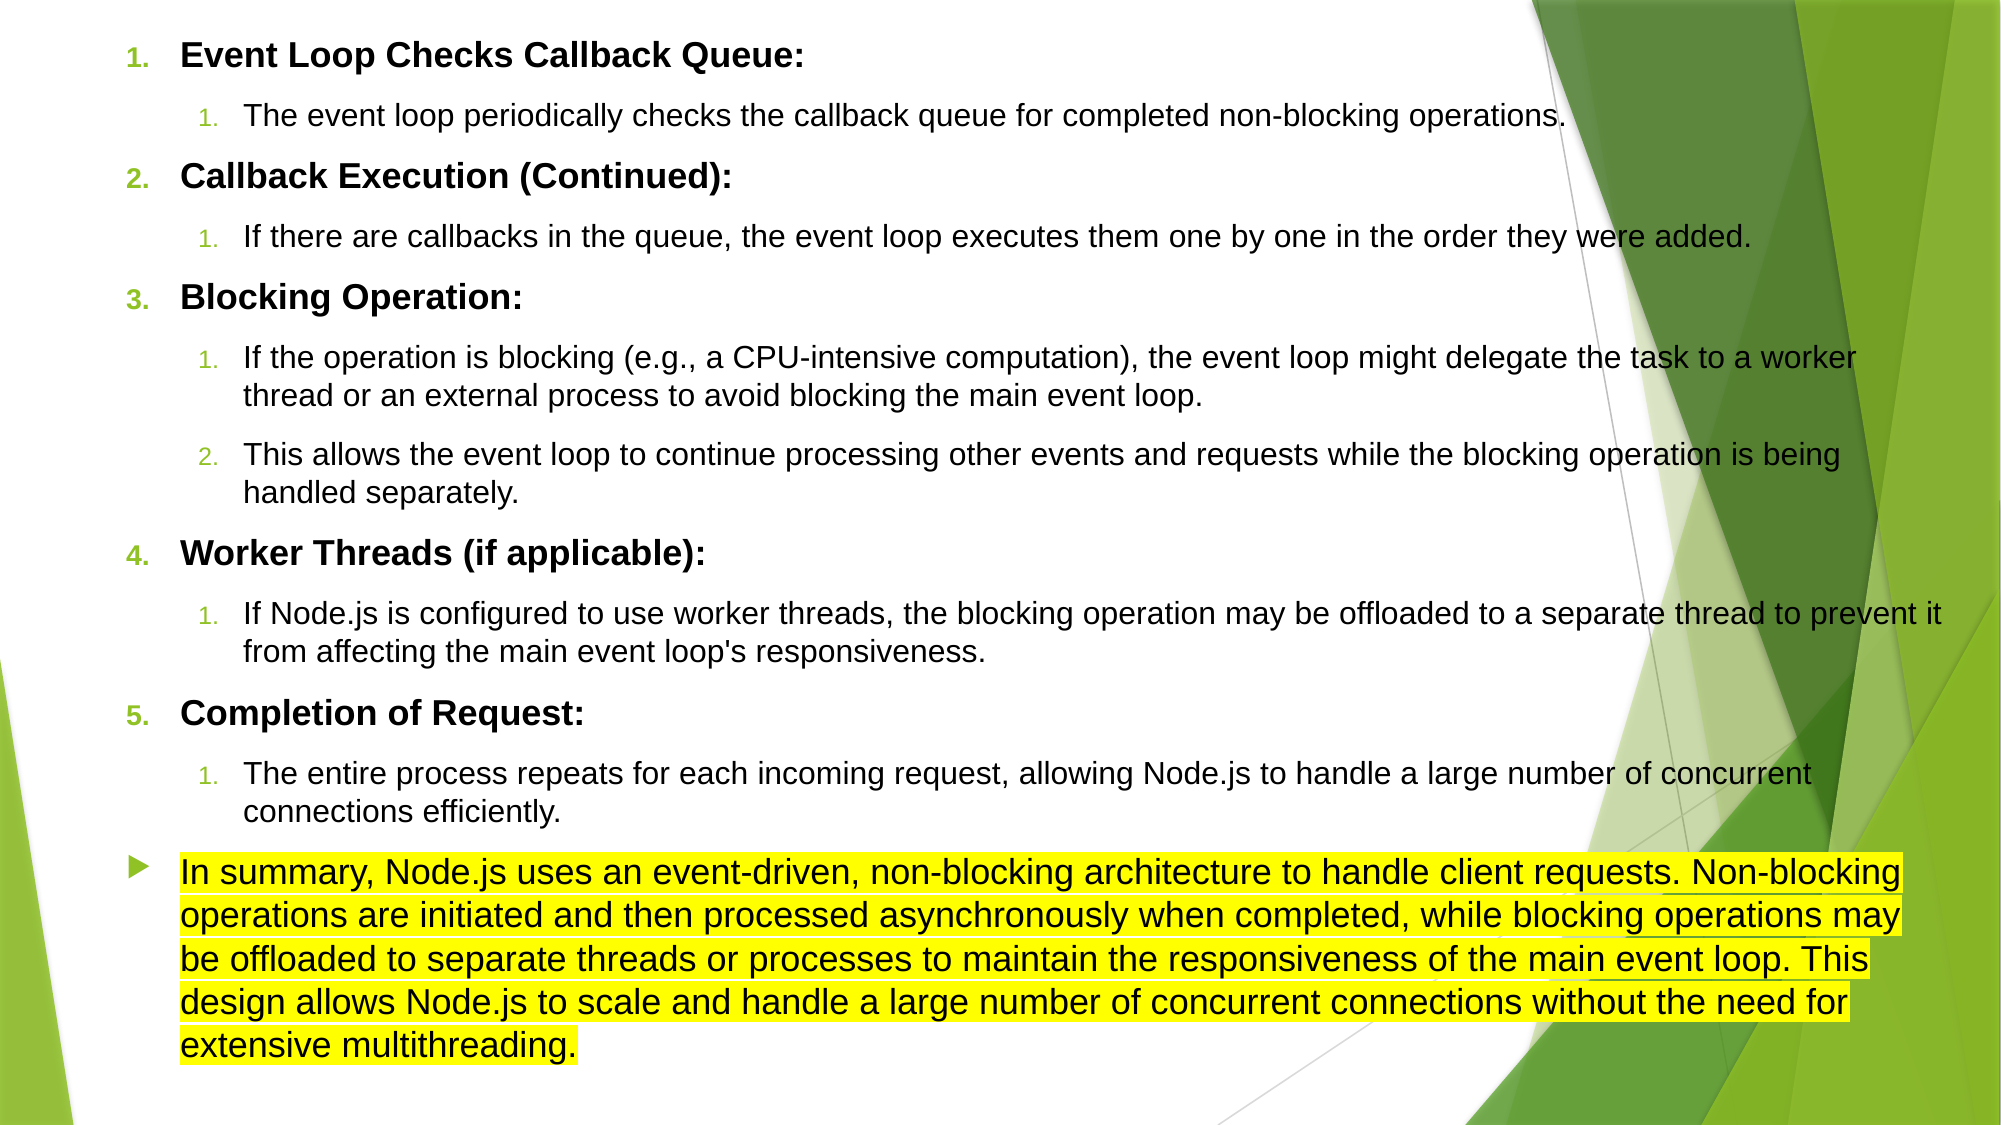

Event Loop Checks Callback Queue:
The event loop periodically checks the callback queue for completed non-blocking operations.
Callback Execution (Continued):
If there are callbacks in the queue, the event loop executes them one by one in the order they were added.
Blocking Operation:
If the operation is blocking (e.g., a CPU-intensive computation), the event loop might delegate the task to a worker thread or an external process to avoid blocking the main event loop.
This allows the event loop to continue processing other events and requests while the blocking operation is being handled separately.
Worker Threads (if applicable):
If Node.js is configured to use worker threads, the blocking operation may be offloaded to a separate thread to prevent it from affecting the main event loop's responsiveness.
Completion of Request:
The entire process repeats for each incoming request, allowing Node.js to handle a large number of concurrent connections efficiently.
In summary, Node.js uses an event-driven, non-blocking architecture to handle client requests. Non-blocking operations are initiated and then processed asynchronously when completed, while blocking operations may be offloaded to separate threads or processes to maintain the responsiveness of the main event loop. This design allows Node.js to scale and handle a large number of concurrent connections without the need for extensive multithreading.